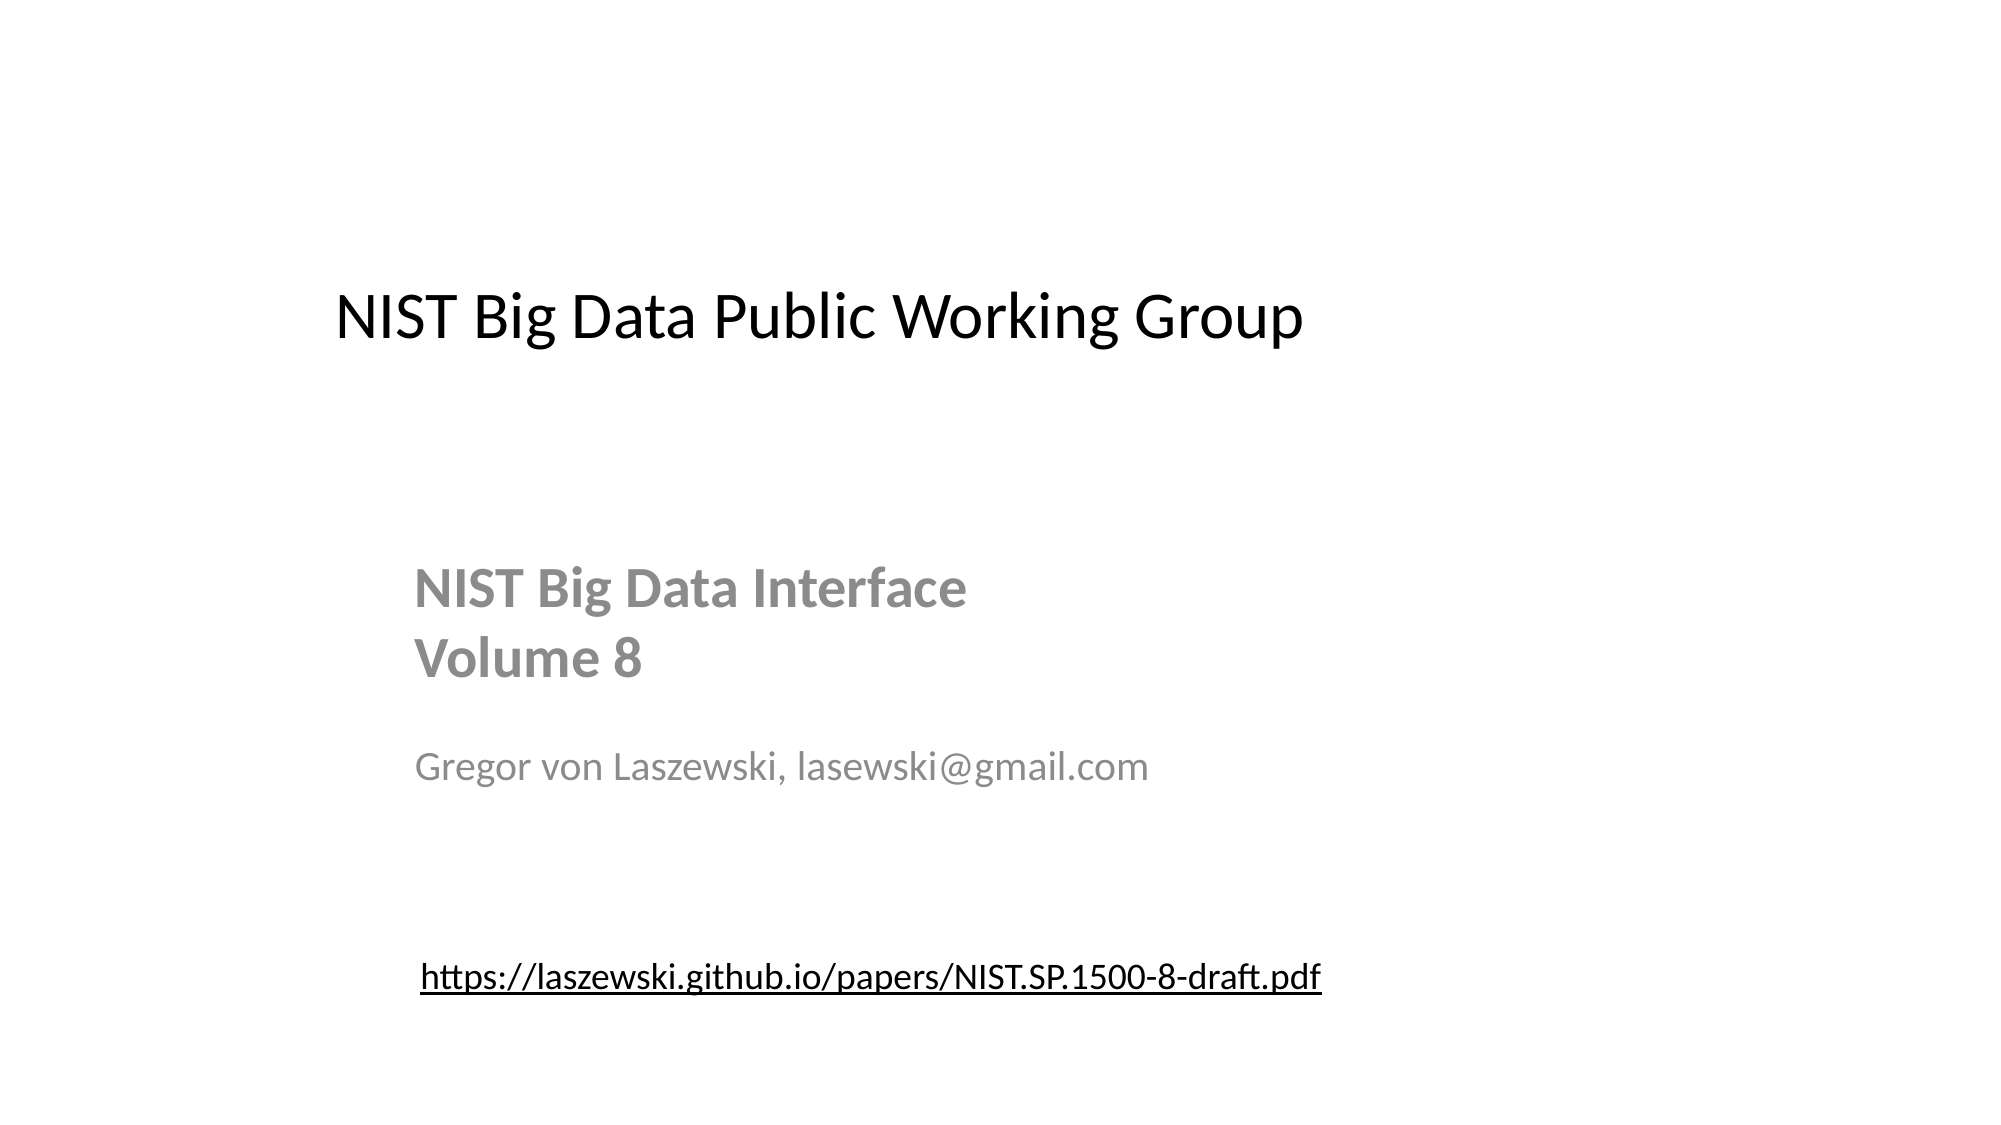

# NIST Big Data Public Working Group
NIST Big Data Interface
Volume 8

Gregor von Laszewski, lasewski@gmail.com

https://laszewski.github.io/papers/NIST.SP.1500-8-draft.pdf